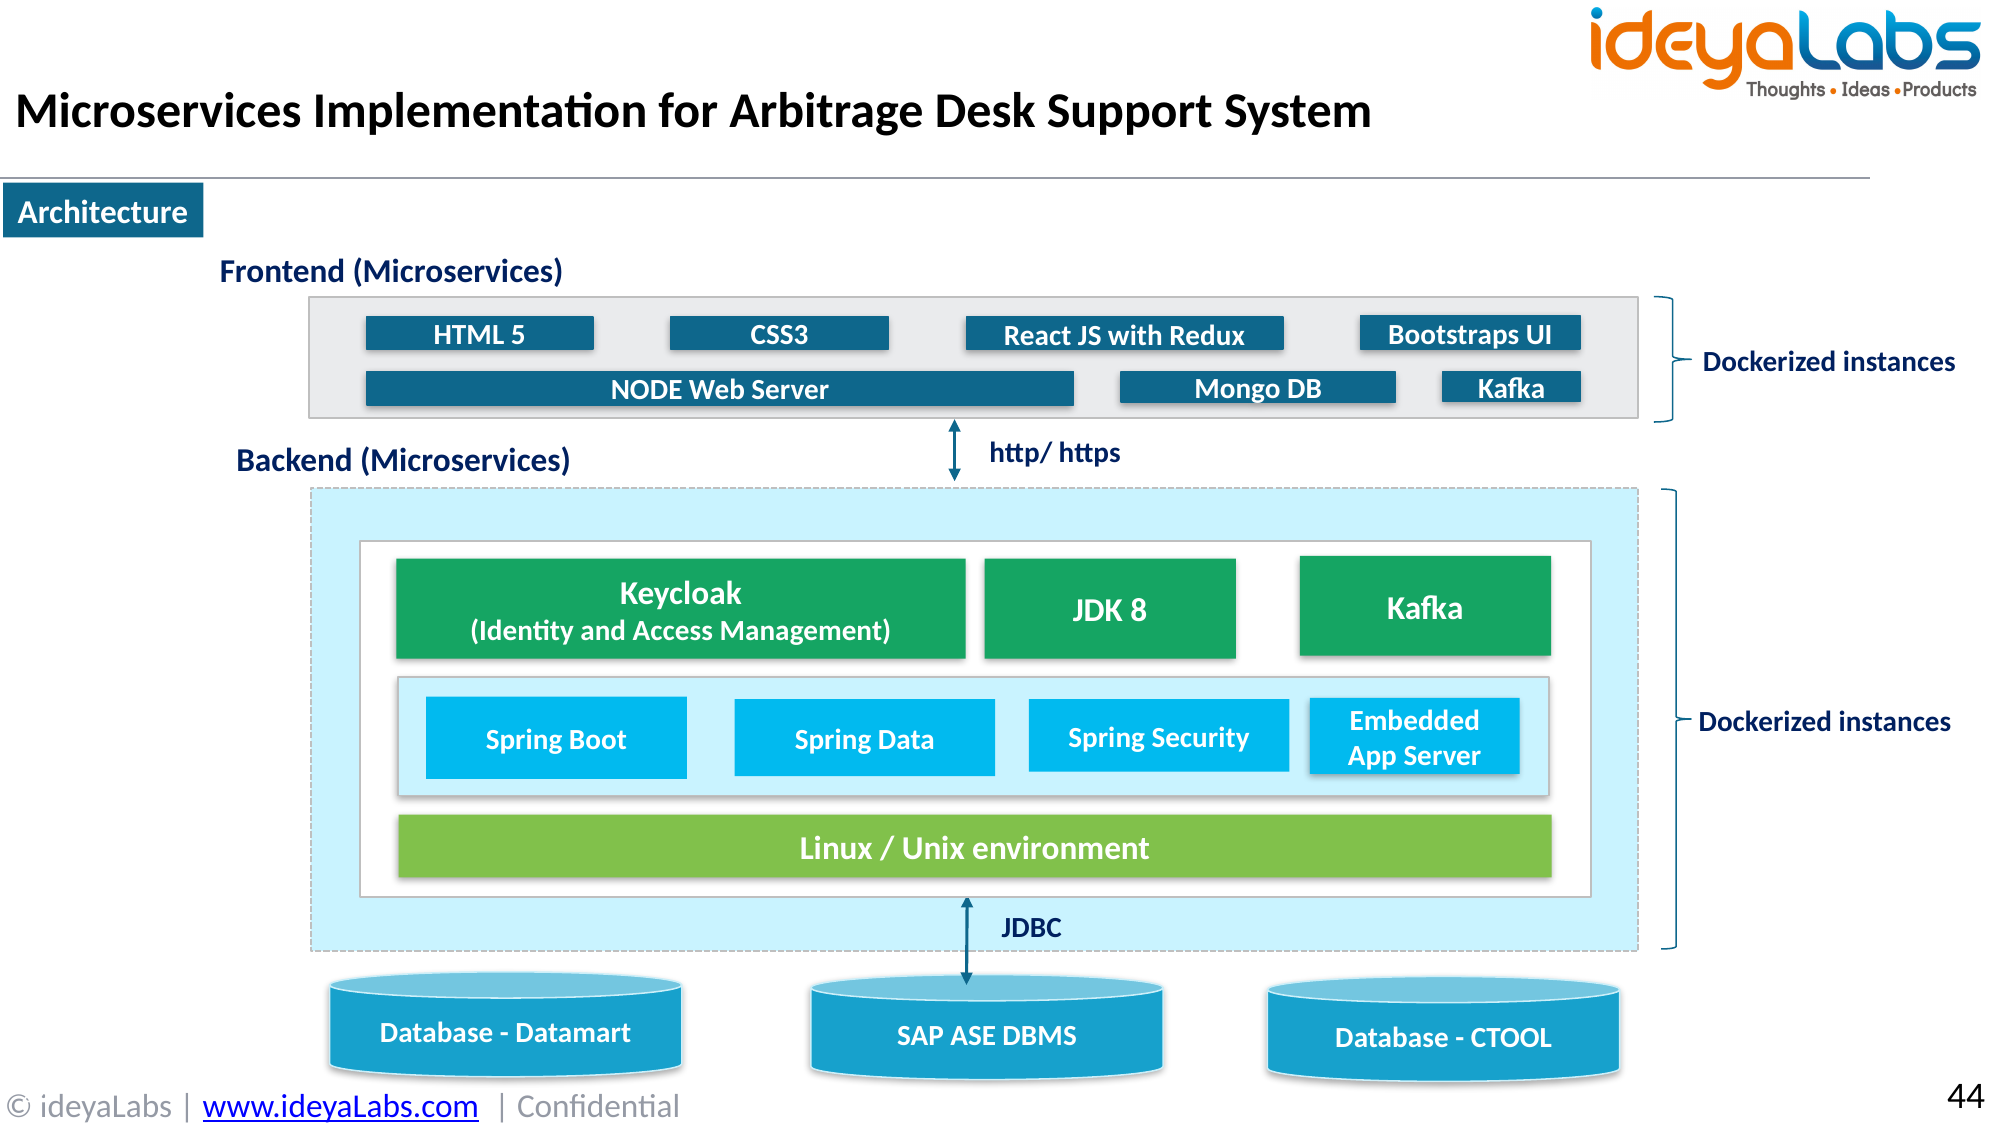

# Microservices Implementation for Arbitrage Desk Support System
Architecture
Frontend (Microservices)

Bootstraps UI
HTML 5
CSS3
React JS with Redux
Dockerized instances
NODE Web Server
Kafka
Mongo DB
http/ https
Backend (Microservices)

Kafka
Keycloak
(Identity and Access Management)
JDK 8

Dockerized instances
Spring Boot
Embedded App Server
Spring Data
Spring Security
Linux / Unix environment
JDBC
Database - Datamart
SAP ASE DBMS
Database - CTOOL